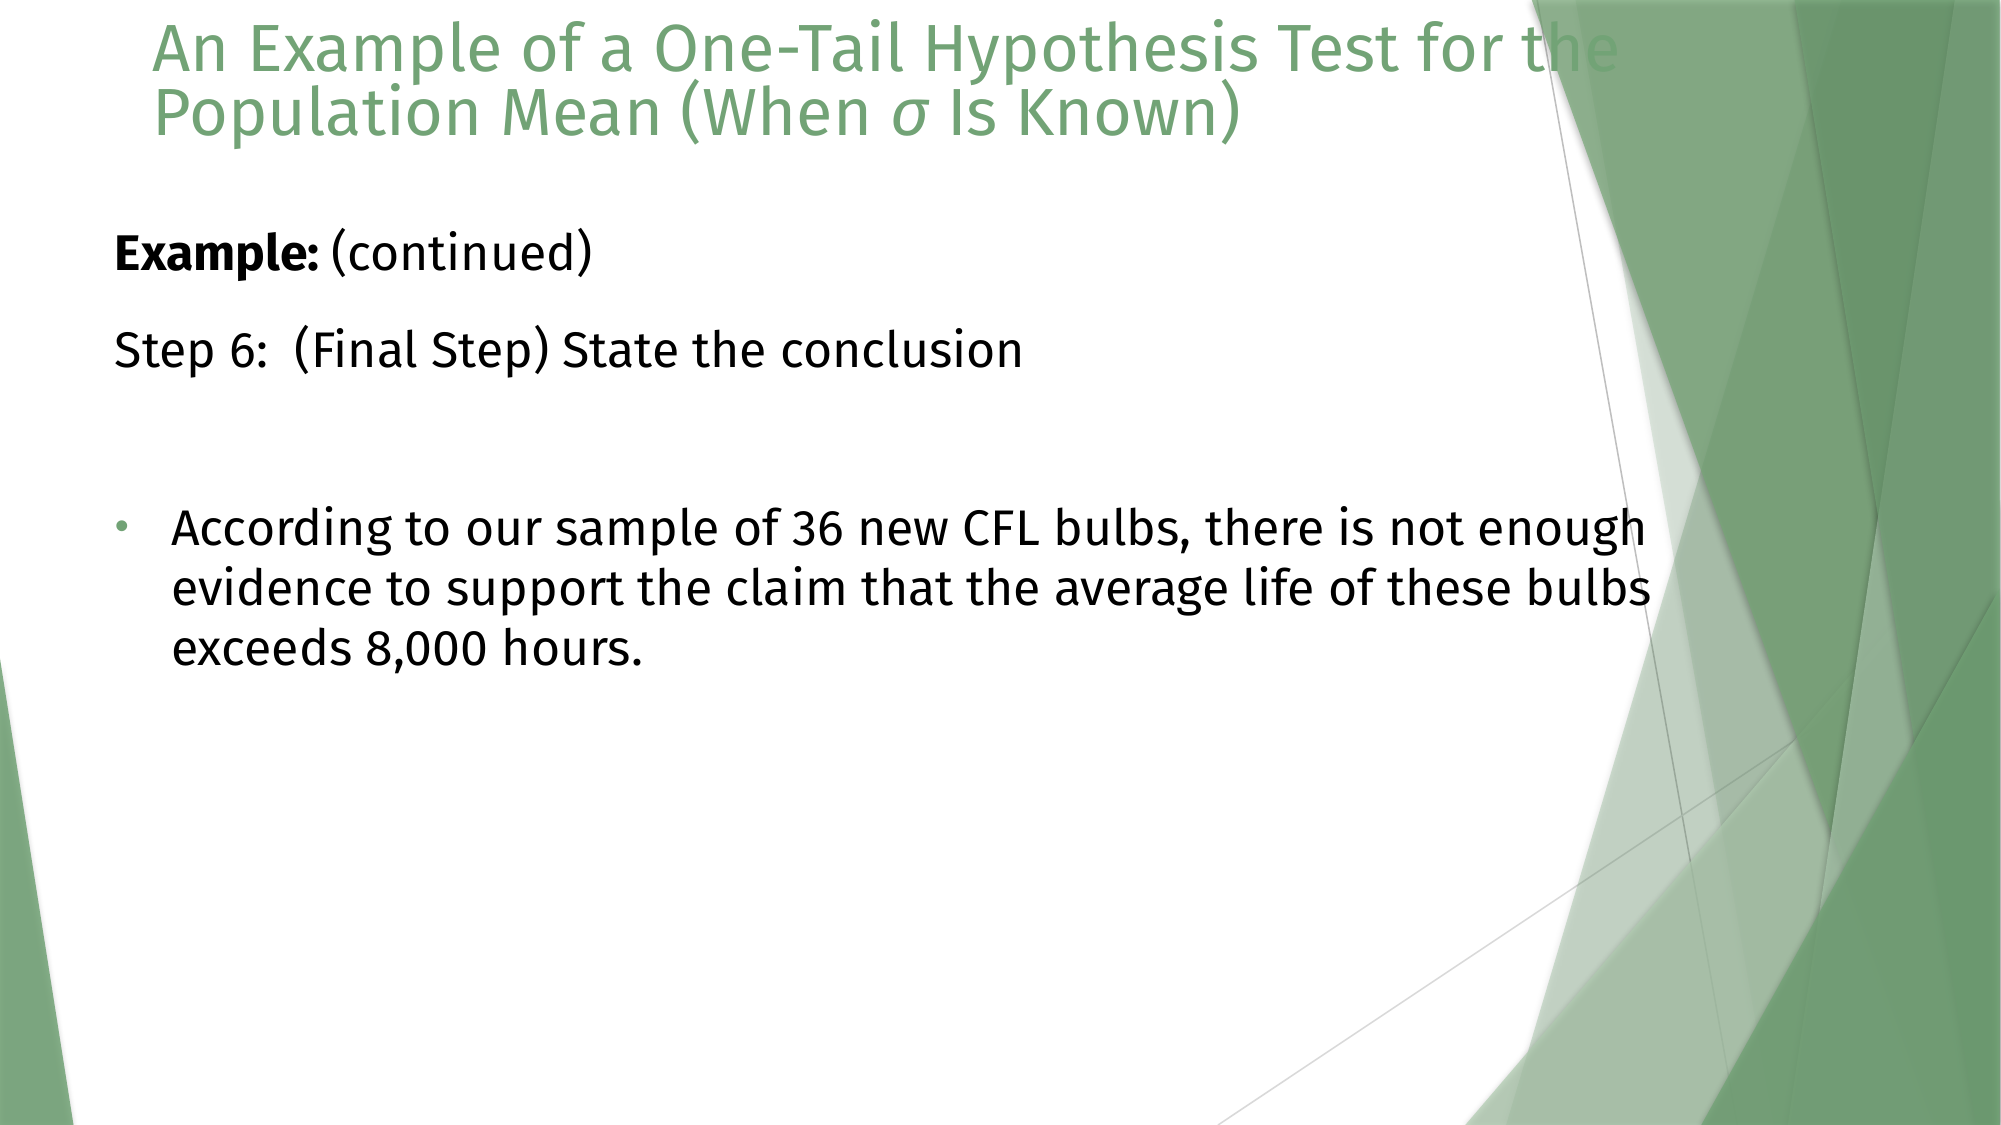

# An Example of a One-Tail Hypothesis Test for the Population Mean (When σ Is Known)
Example: (continued)
Step 6:  (Final Step) State the conclusion

According to our sample of 36 new CFL bulbs, there is not enough evidence to support the claim that the average life of these bulbs exceeds 8,000 hours.